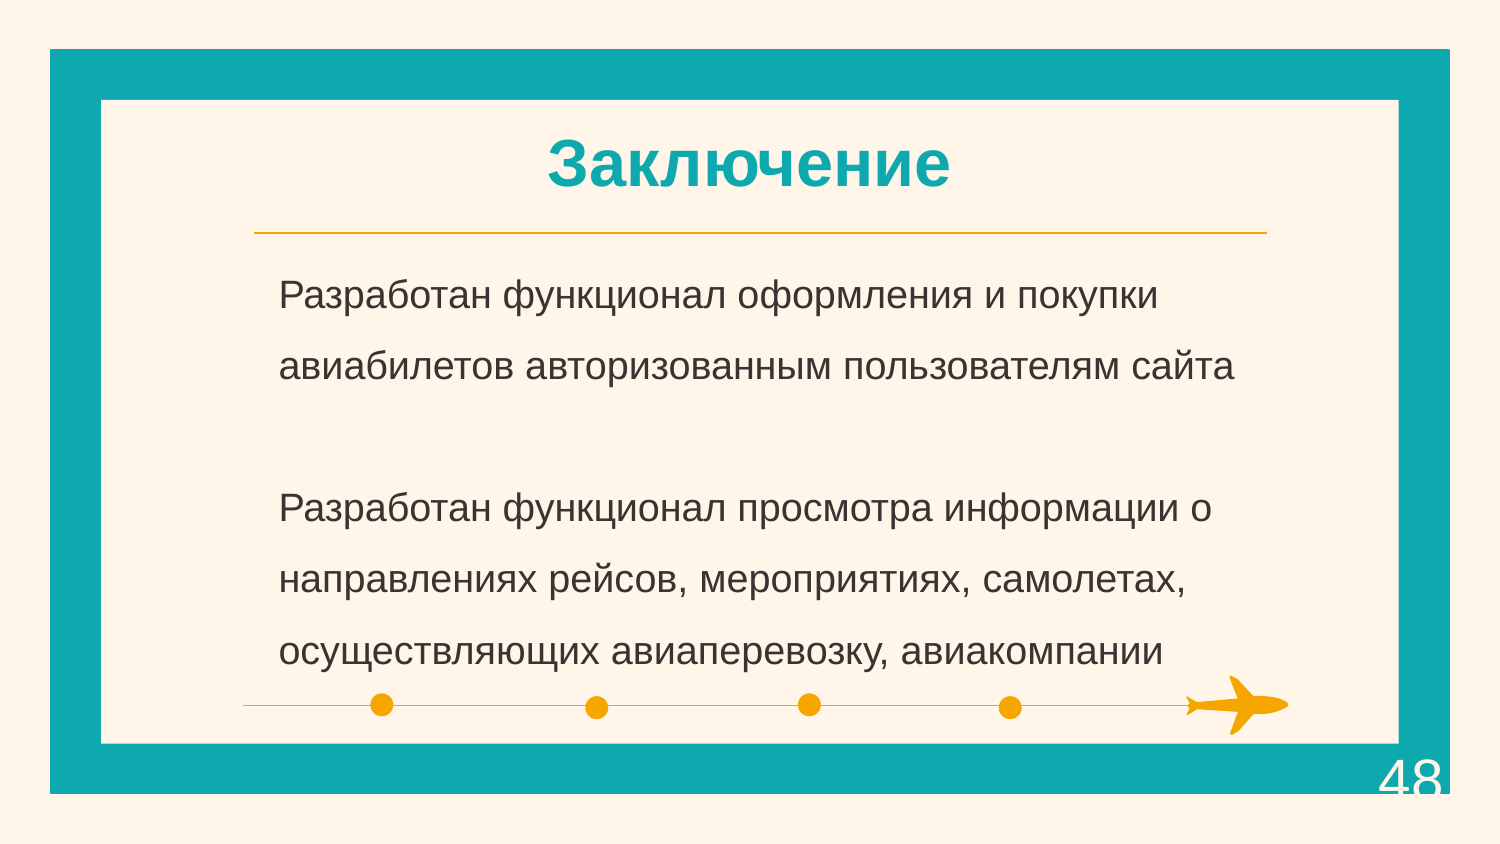

# Заключение
Разработан функционал оформления и покупки авиабилетов авторизованным пользователям сайта

Разработан функционал просмотра информации о направлениях рейсов, мероприятиях, самолетах, осуществляющих авиаперевозку, авиакомпании

48